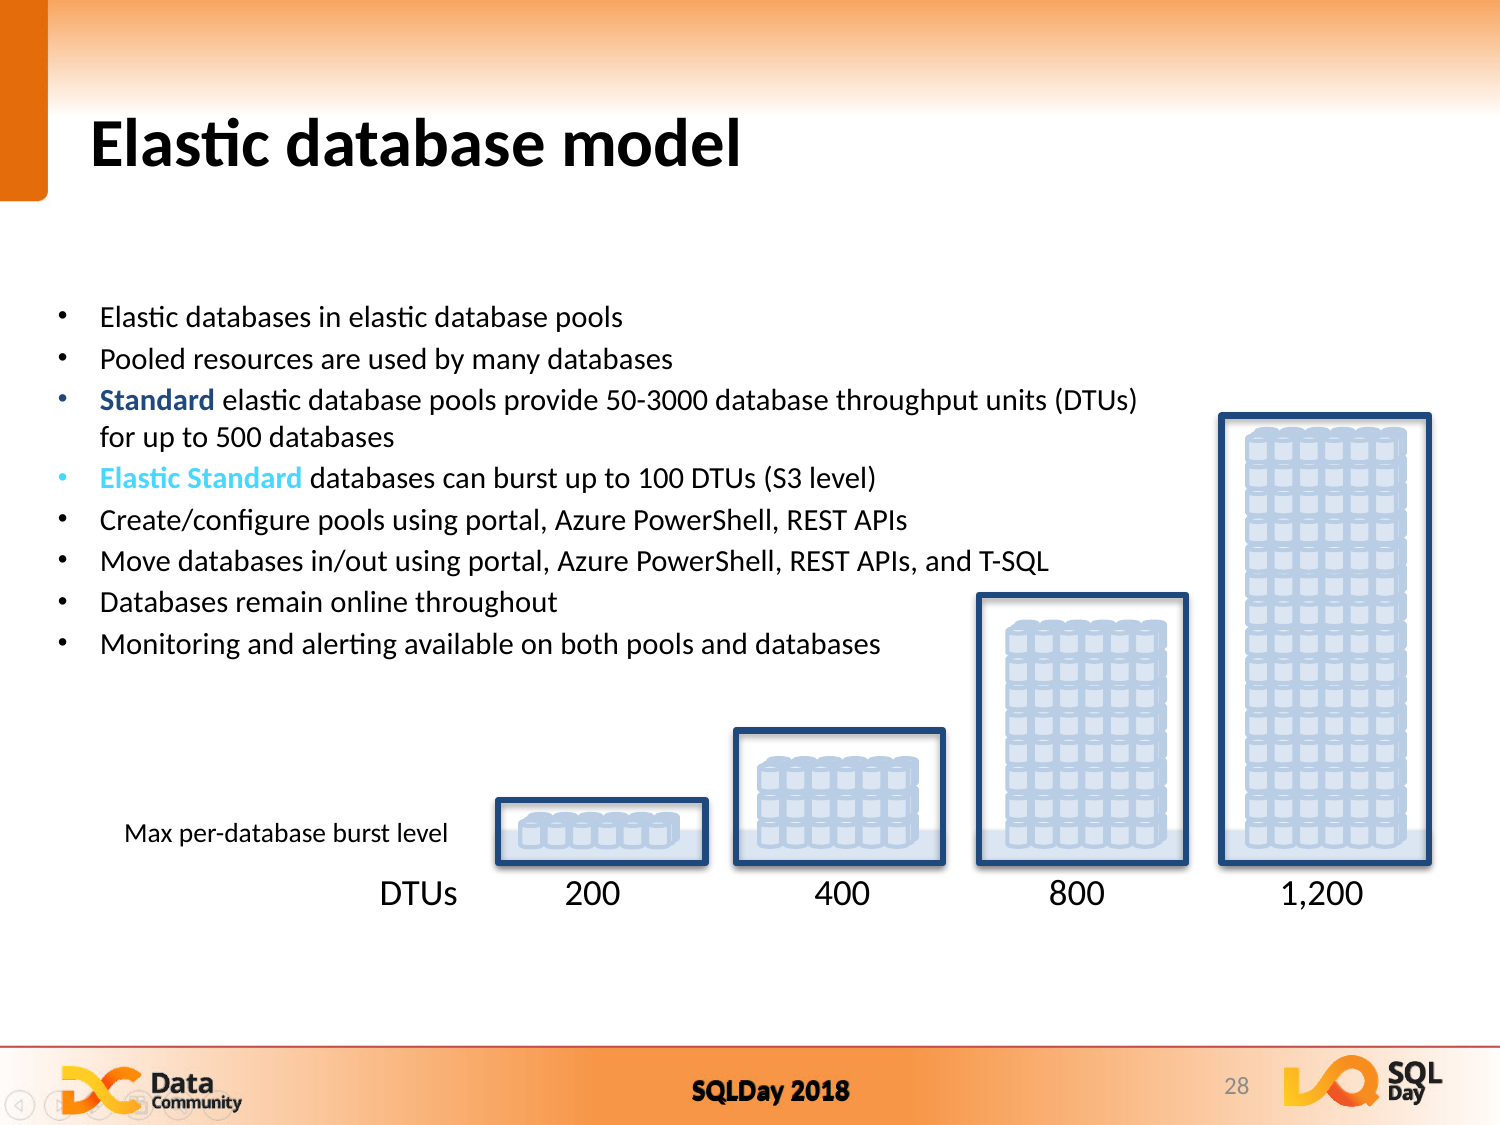

# Elastic database model
Elastic databases in elastic database pools
Pooled resources are used by many databases
Standard elastic database pools provide 50-3000 database throughput units (DTUs) for up to 500 databases
Elastic Standard databases can burst up to 100 DTUs (S3 level)
Create/configure pools using portal, Azure PowerShell, REST APIs
Move databases in/out using portal, Azure PowerShell, REST APIs, and T-SQL
Databases remain online throughout
Monitoring and alerting available on both pools and databases

Max per-database burst level

DTUs
200
400
800
1,200
28